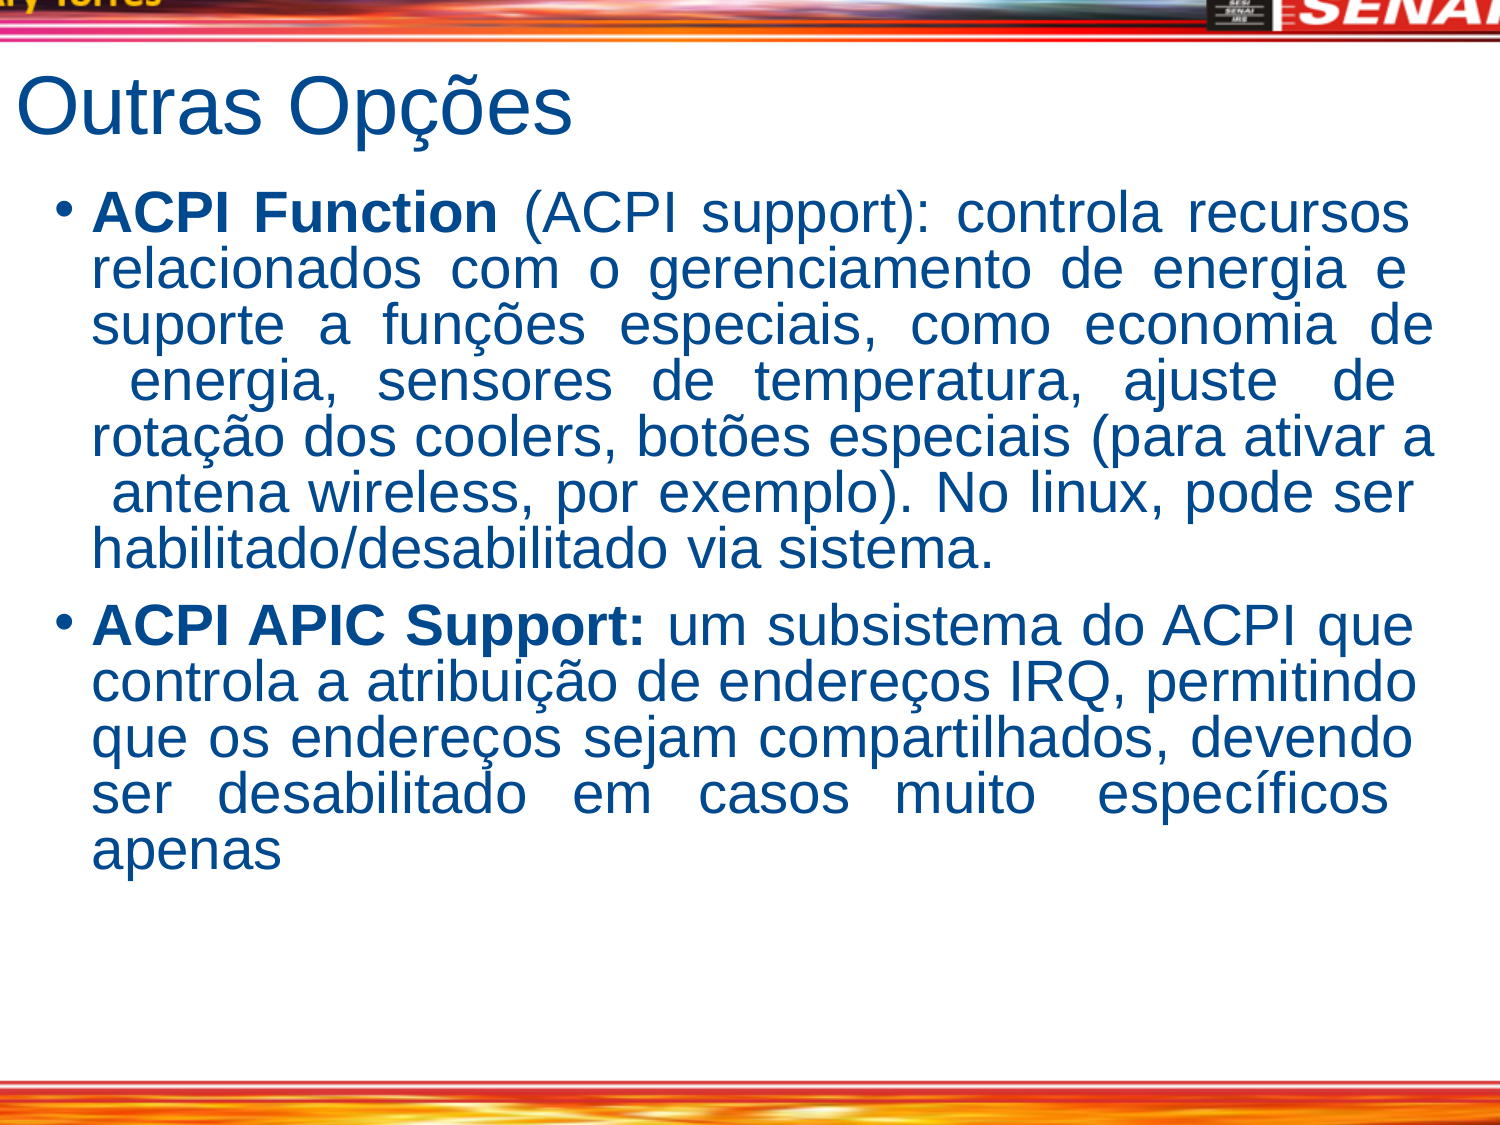

# Outras Opções
ACPI Function (ACPI support): controla recursos  relacionados com o gerenciamento de energia e  suporte a funções especiais, como economia de  energia, sensores de temperatura, ajuste de  rotação dos coolers, botões especiais (para ativar a  antena wireless, por exemplo). No linux, pode ser  habilitado/desabilitado via sistema.
ACPI APIC Support: um subsistema do ACPI que  controla a atribuição de endereços IRQ, permitindo  que os endereços sejam compartilhados, devendo  ser desabilitado em casos muito específicos  apenas